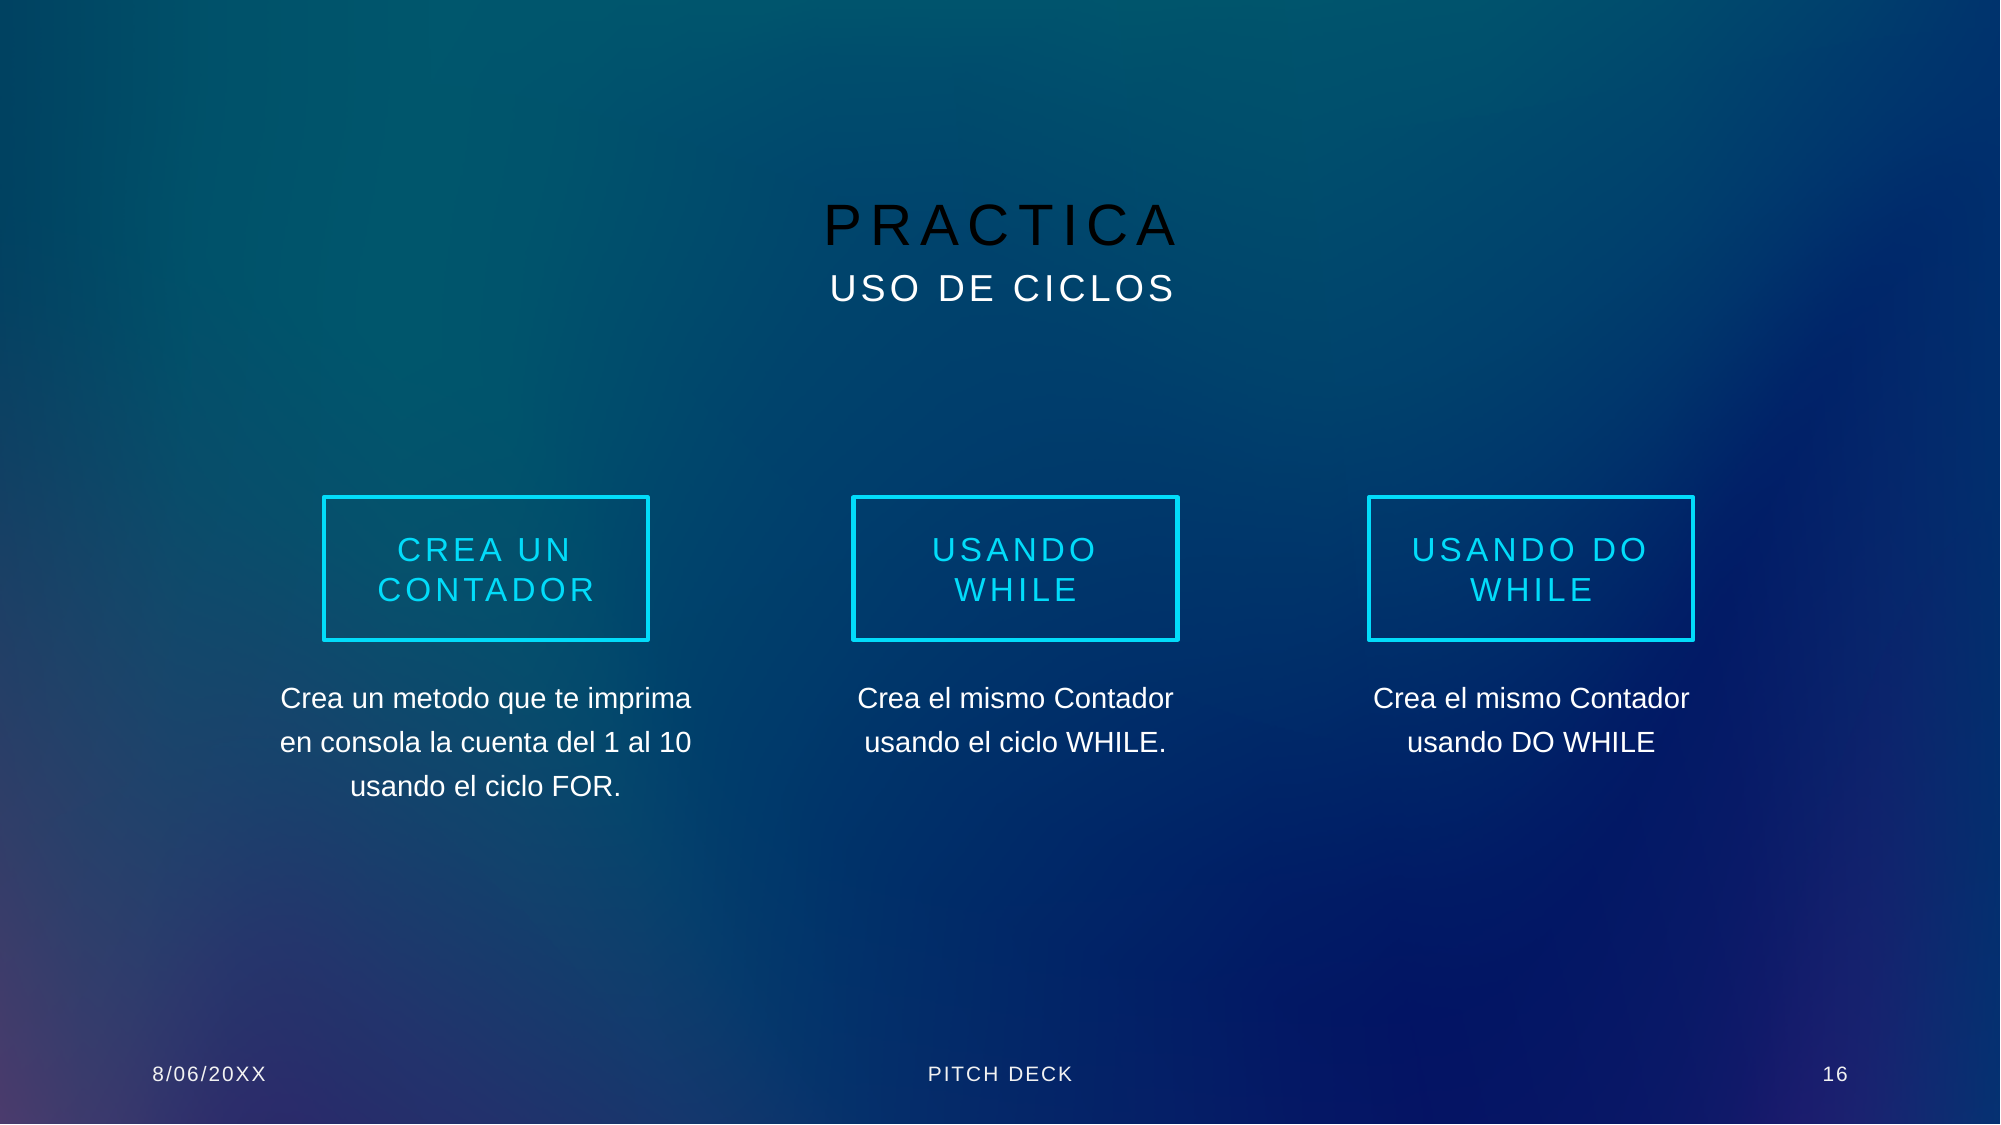

# PRACTICA
USO DE CICLOS
Crea un CONTADOR
Usando WHILE
Usando DO WHILE
Crea un metodo que te imprima en consola la cuenta del 1 al 10 usando el ciclo FOR.
Crea el mismo Contador usando DO WHILE
Crea el mismo Contador usando el ciclo WHILE.
8/06/20XX
PITCH DECK
16